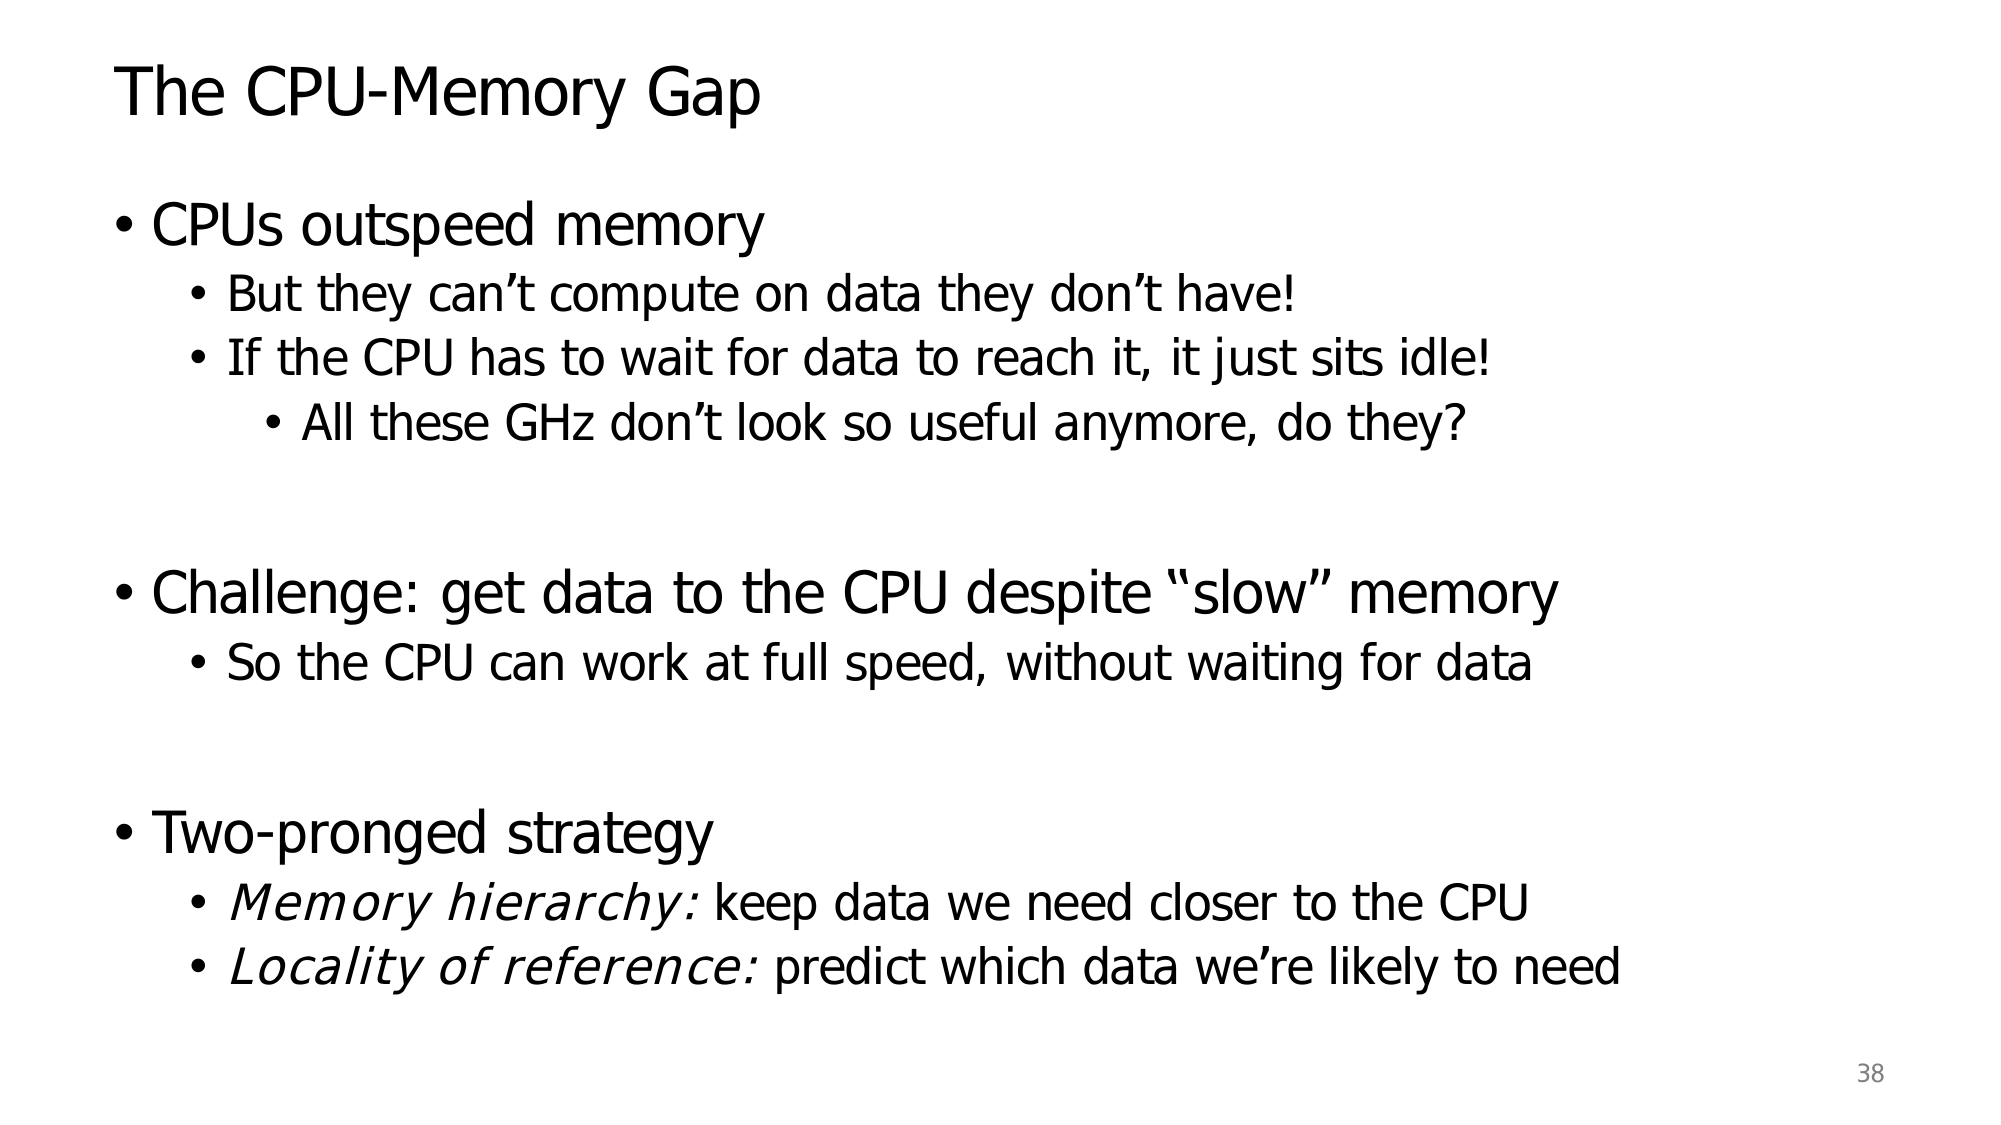

# The CPU-Memory Gap
CPUs outspeed memory
But they can’t compute on data they don’t have!
If the CPU has to wait for data to reach it, it just sits idle!
All these GHz don’t look so useful anymore, do they?

Challenge: get data to the CPU despite “slow” memory
So the CPU can work at full speed, without waiting for data

Two-pronged strategy
Memory hierarchy: keep data we need closer to the CPU
Locality of reference: predict which data we’re likely to need
38